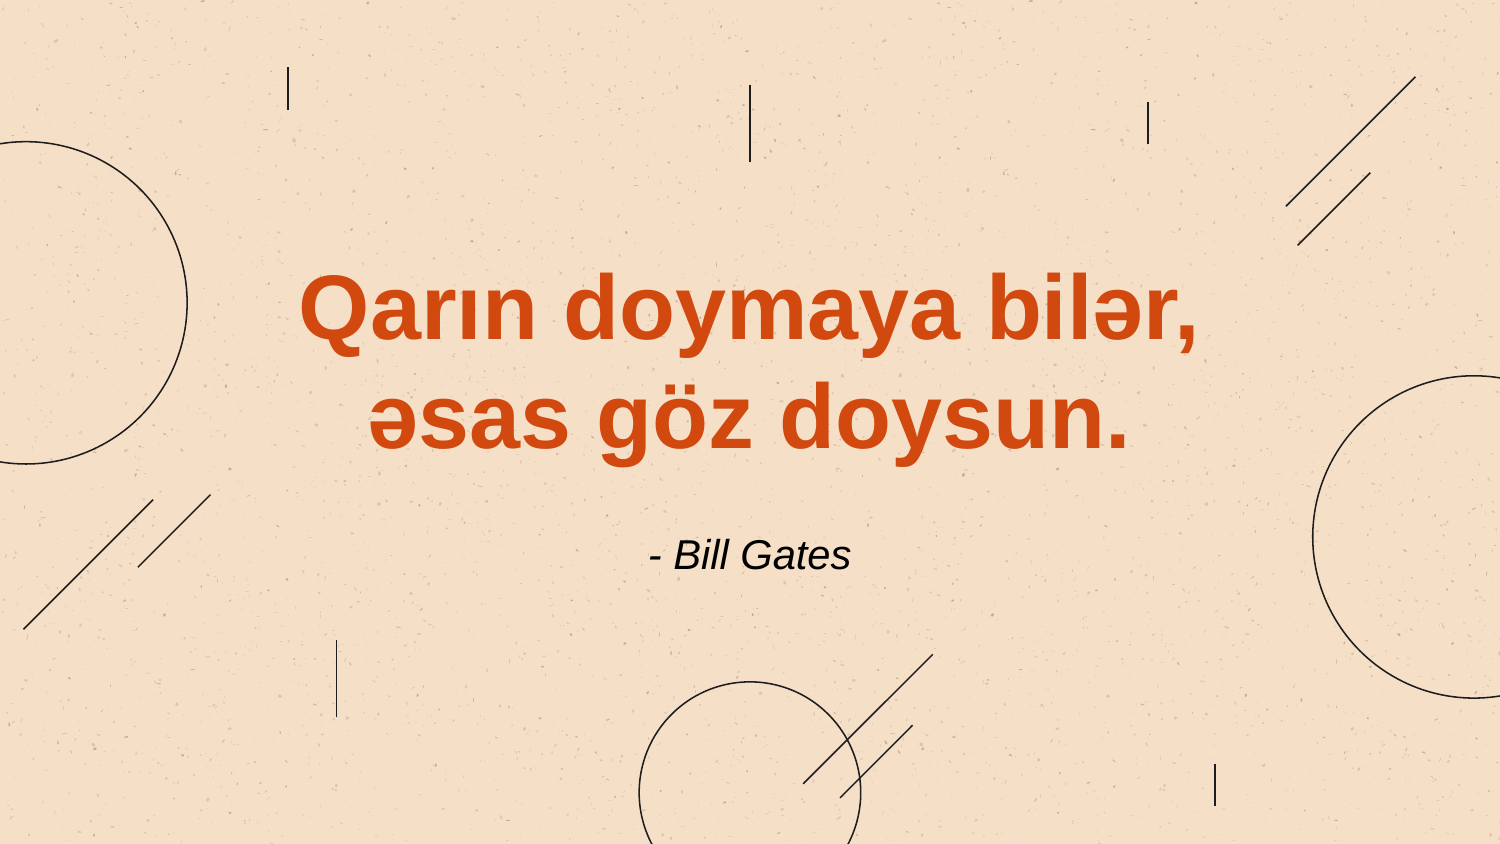

# Qarın doymaya bilər, əsas göz doysun.
- Bill Gates